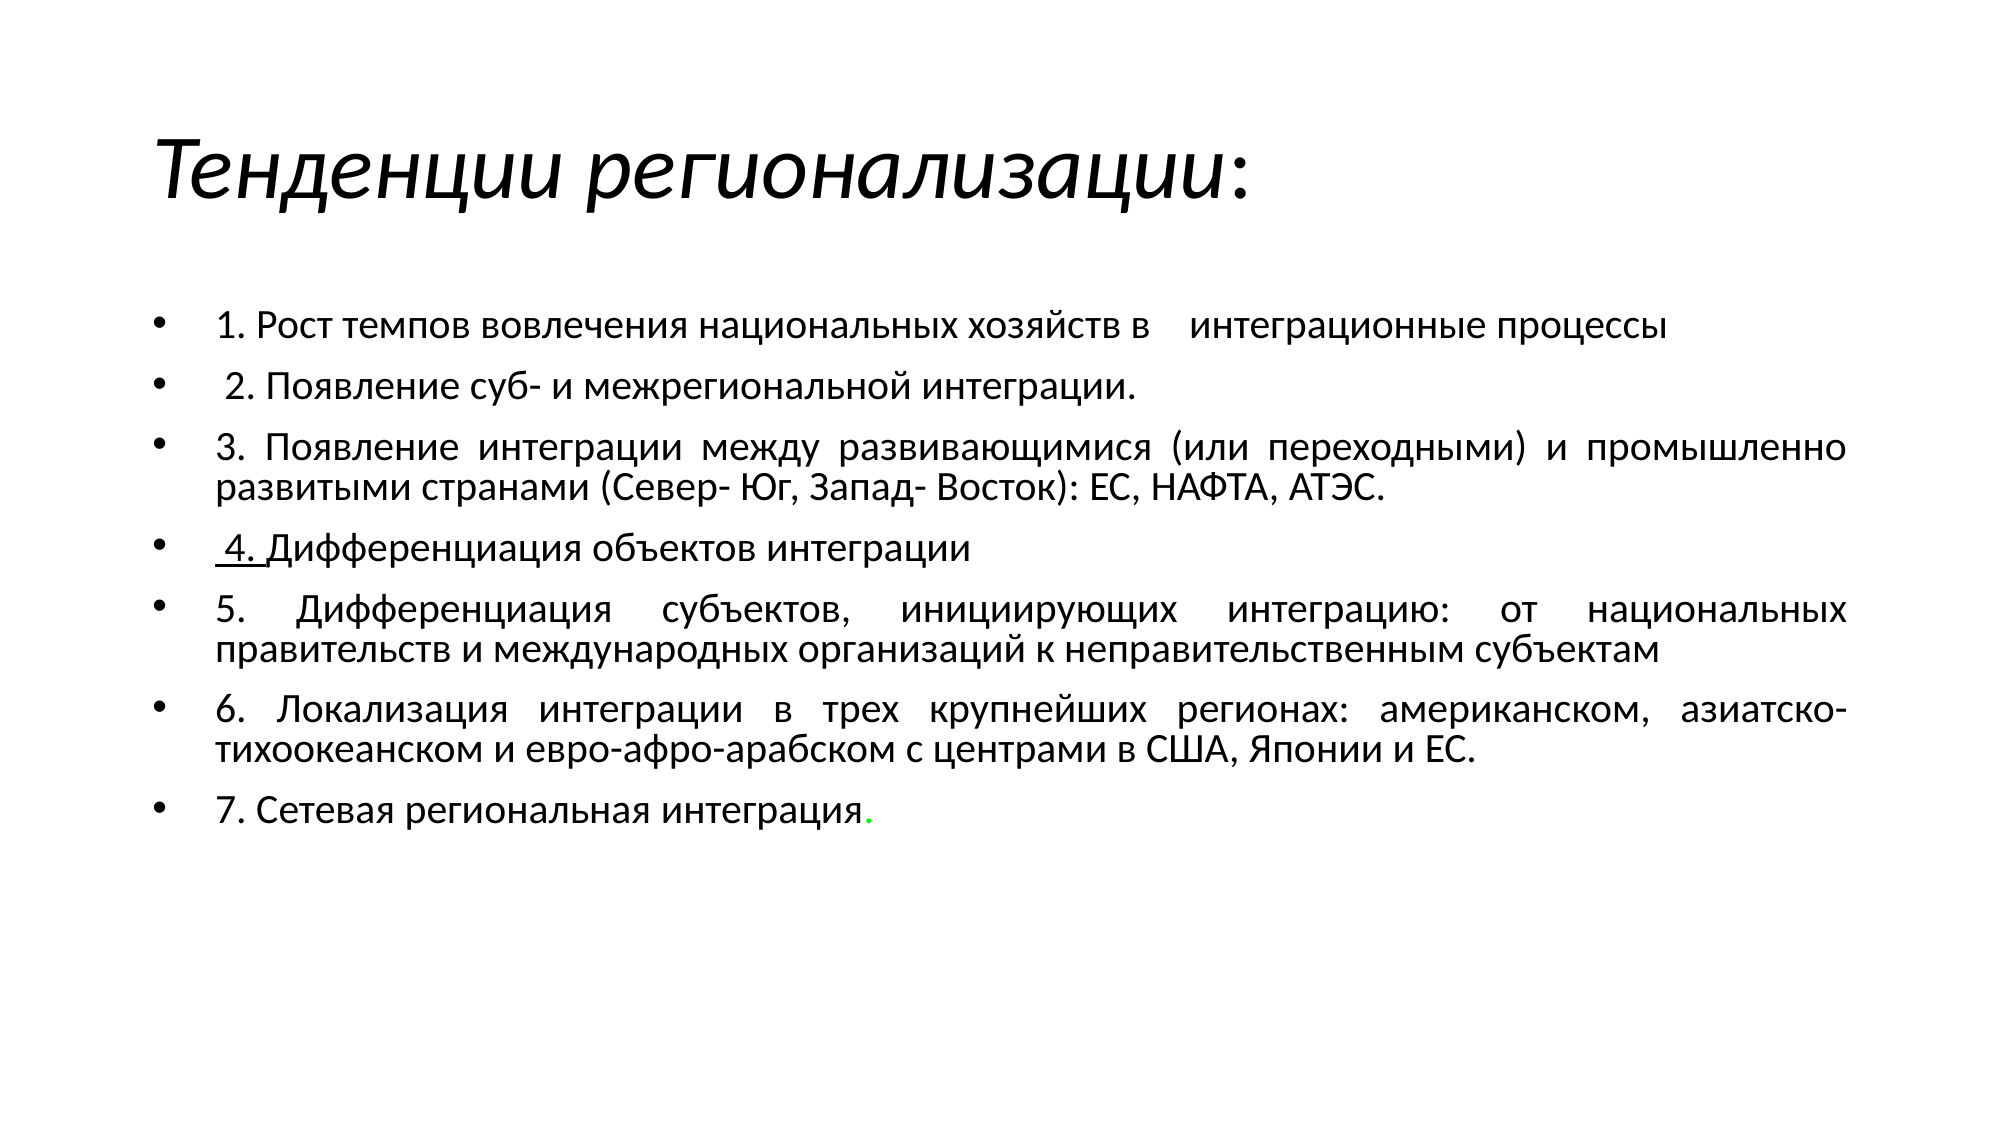

# Тенденции регионализации:
1. Рост темпов вовлечения национальных хозяйств в    интеграционные процессы
 2. Появление суб- и межрегиональной интеграции.
3. Появление интеграции между развивающимися (или переходными) и промышленно развитыми странами (Север- Юг, Запад- Восток): ЕС, НАФТА, АТЭС.
 4. Дифференциация объектов интеграции
5. Дифференциация субъектов, инициирующих интеграцию: от национальных правительств и международных организаций к неправительственным субъектам
6. Локализация интеграции в трех крупнейших регионах: американском, азиатско-тихоокеанском и евро-афро-арабском с центрами в США, Японии и ЕС.
7. Сетевая региональная интеграция.